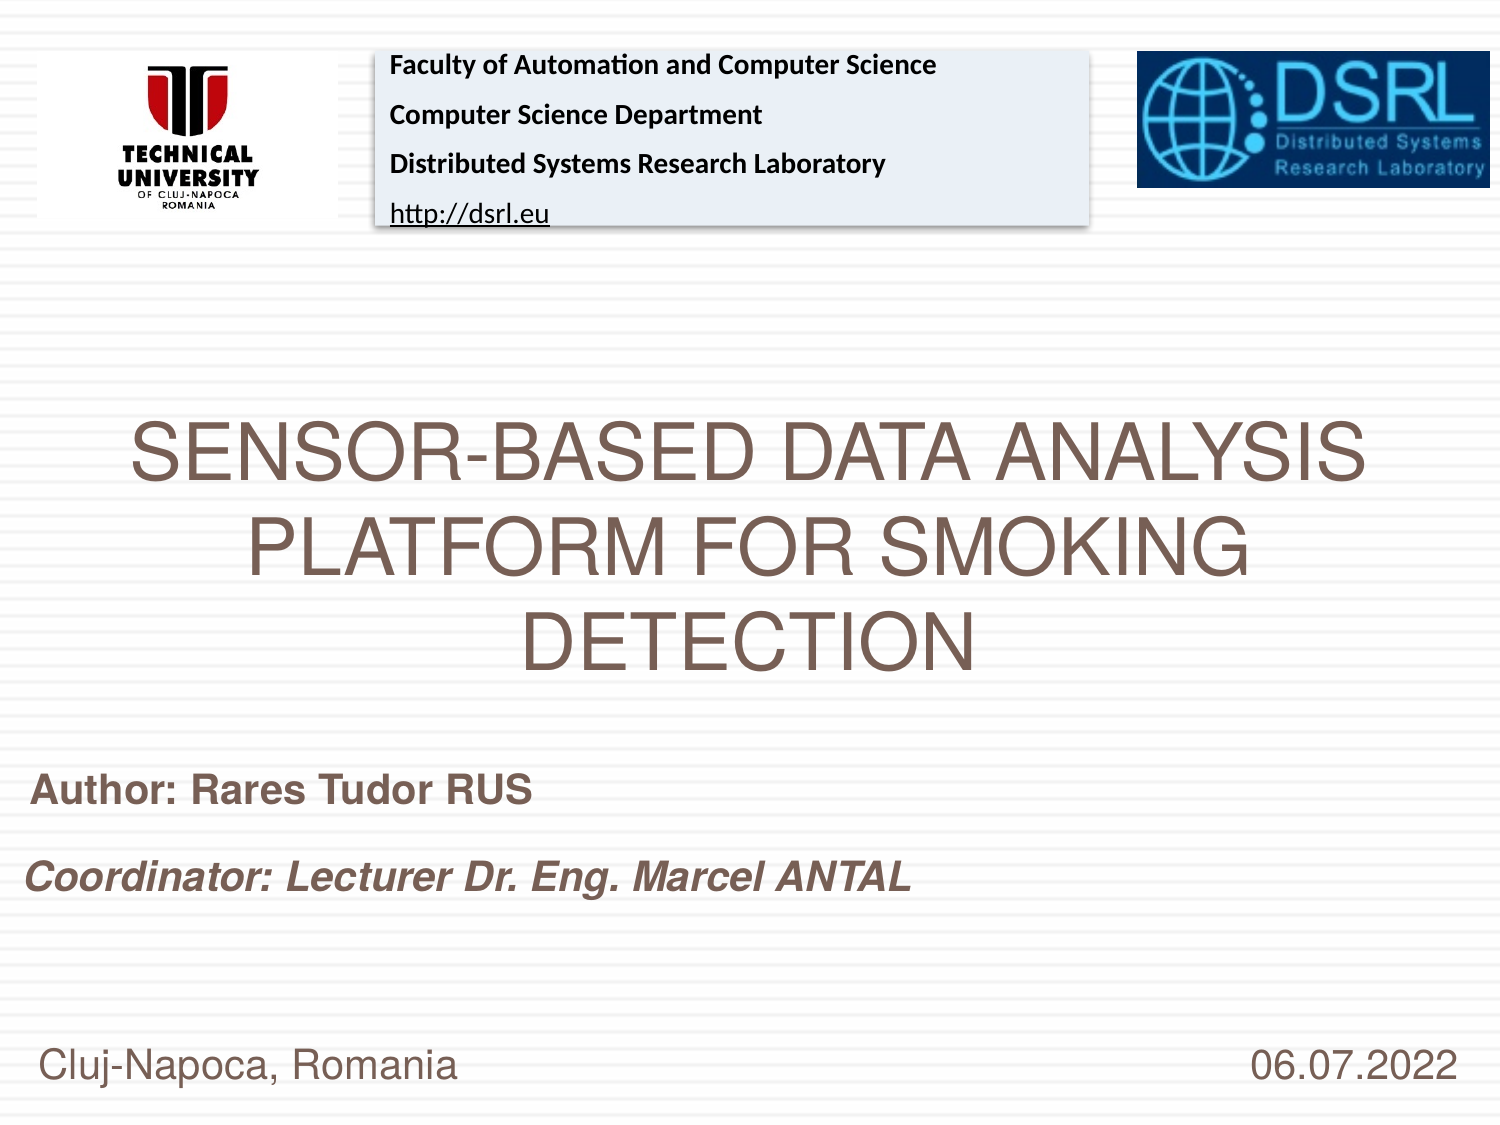

Faculty of Automation and Computer Science
Computer Science Department
Distributed Systems Research Laboratory
http://dsrl.eu
# SENSOR-BASED DATA ANALYSIS PLATFORM FOR SMOKING DETECTION
Author: Rares Tudor RUS

Coordinator: Lecturer Dr. Eng. Marcel ANTAL
Cluj-Napoca, Romania						 06.07.2022